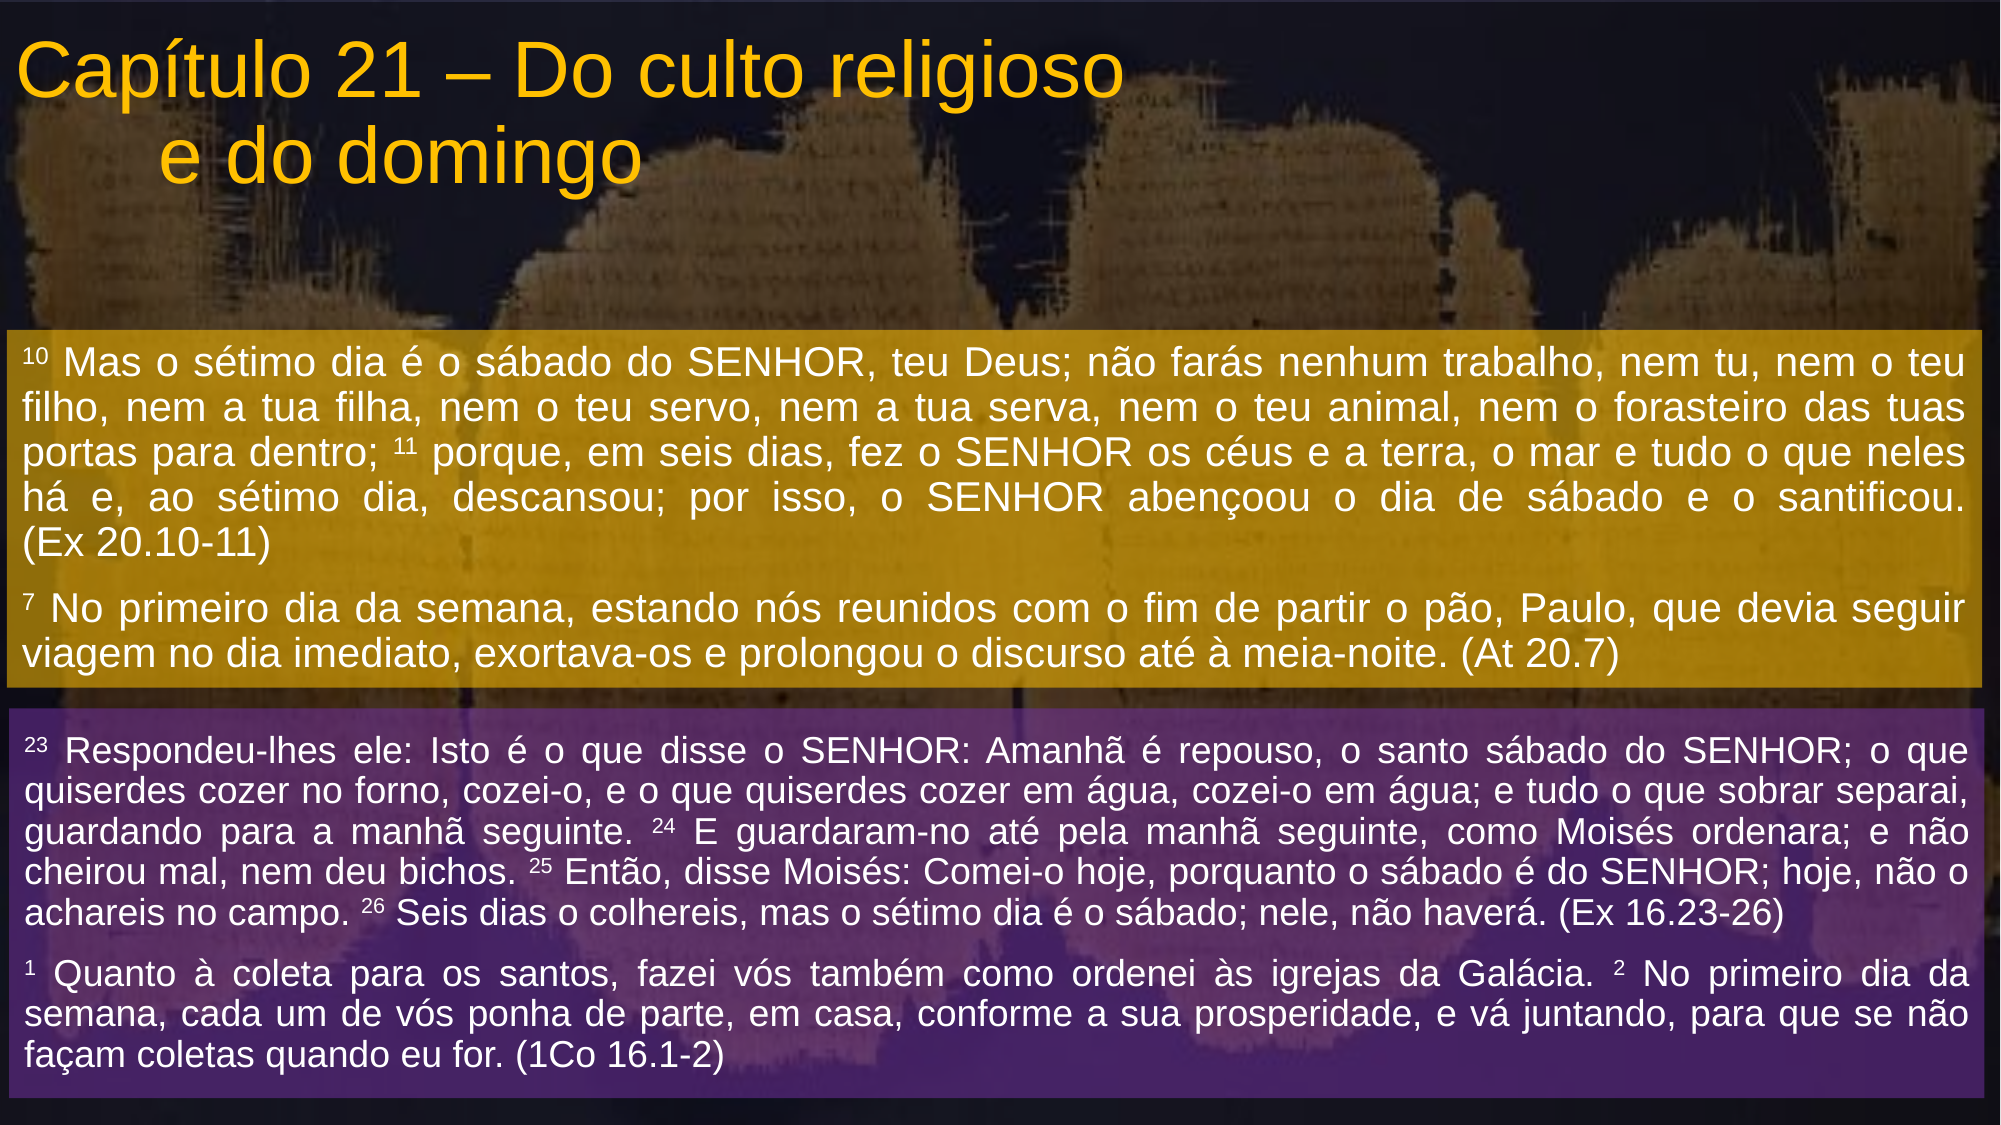

# Capítulo 21 – Do culto religioso e do domingo
10 Mas o sétimo dia é o sábado do SENHOR, teu Deus; não farás nenhum trabalho, nem tu, nem o teu filho, nem a tua filha, nem o teu servo, nem a tua serva, nem o teu animal, nem o forasteiro das tuas portas para dentro; 11 porque, em seis dias, fez o SENHOR os céus e a terra, o mar e tudo o que neles há e, ao sétimo dia, descansou; por isso, o SENHOR abençoou o dia de sábado e o santificou. (Ex 20.10-11)
7 No primeiro dia da semana, estando nós reunidos com o fim de partir o pão, Paulo, que devia seguir viagem no dia imediato, exortava-os e prolongou o discurso até à meia-noite. (At 20.7)
23 Respondeu-lhes ele: Isto é o que disse o SENHOR: Amanhã é repouso, o santo sábado do SENHOR; o que quiserdes cozer no forno, cozei-o, e o que quiserdes cozer em água, cozei-o em água; e tudo o que sobrar separai, guardando para a manhã seguinte. 24 E guardaram-no até pela manhã seguinte, como Moisés ordenara; e não cheirou mal, nem deu bichos. 25 Então, disse Moisés: Comei-o hoje, porquanto o sábado é do SENHOR; hoje, não o achareis no campo. 26 Seis dias o colhereis, mas o sétimo dia é o sábado; nele, não haverá. (Ex 16.23-26)
1 Quanto à coleta para os santos, fazei vós também como ordenei às igrejas da Galácia. 2 No primeiro dia da semana, cada um de vós ponha de parte, em casa, conforme a sua prosperidade, e vá juntando, para que se não façam coletas quando eu for. (1Co 16.1-2)